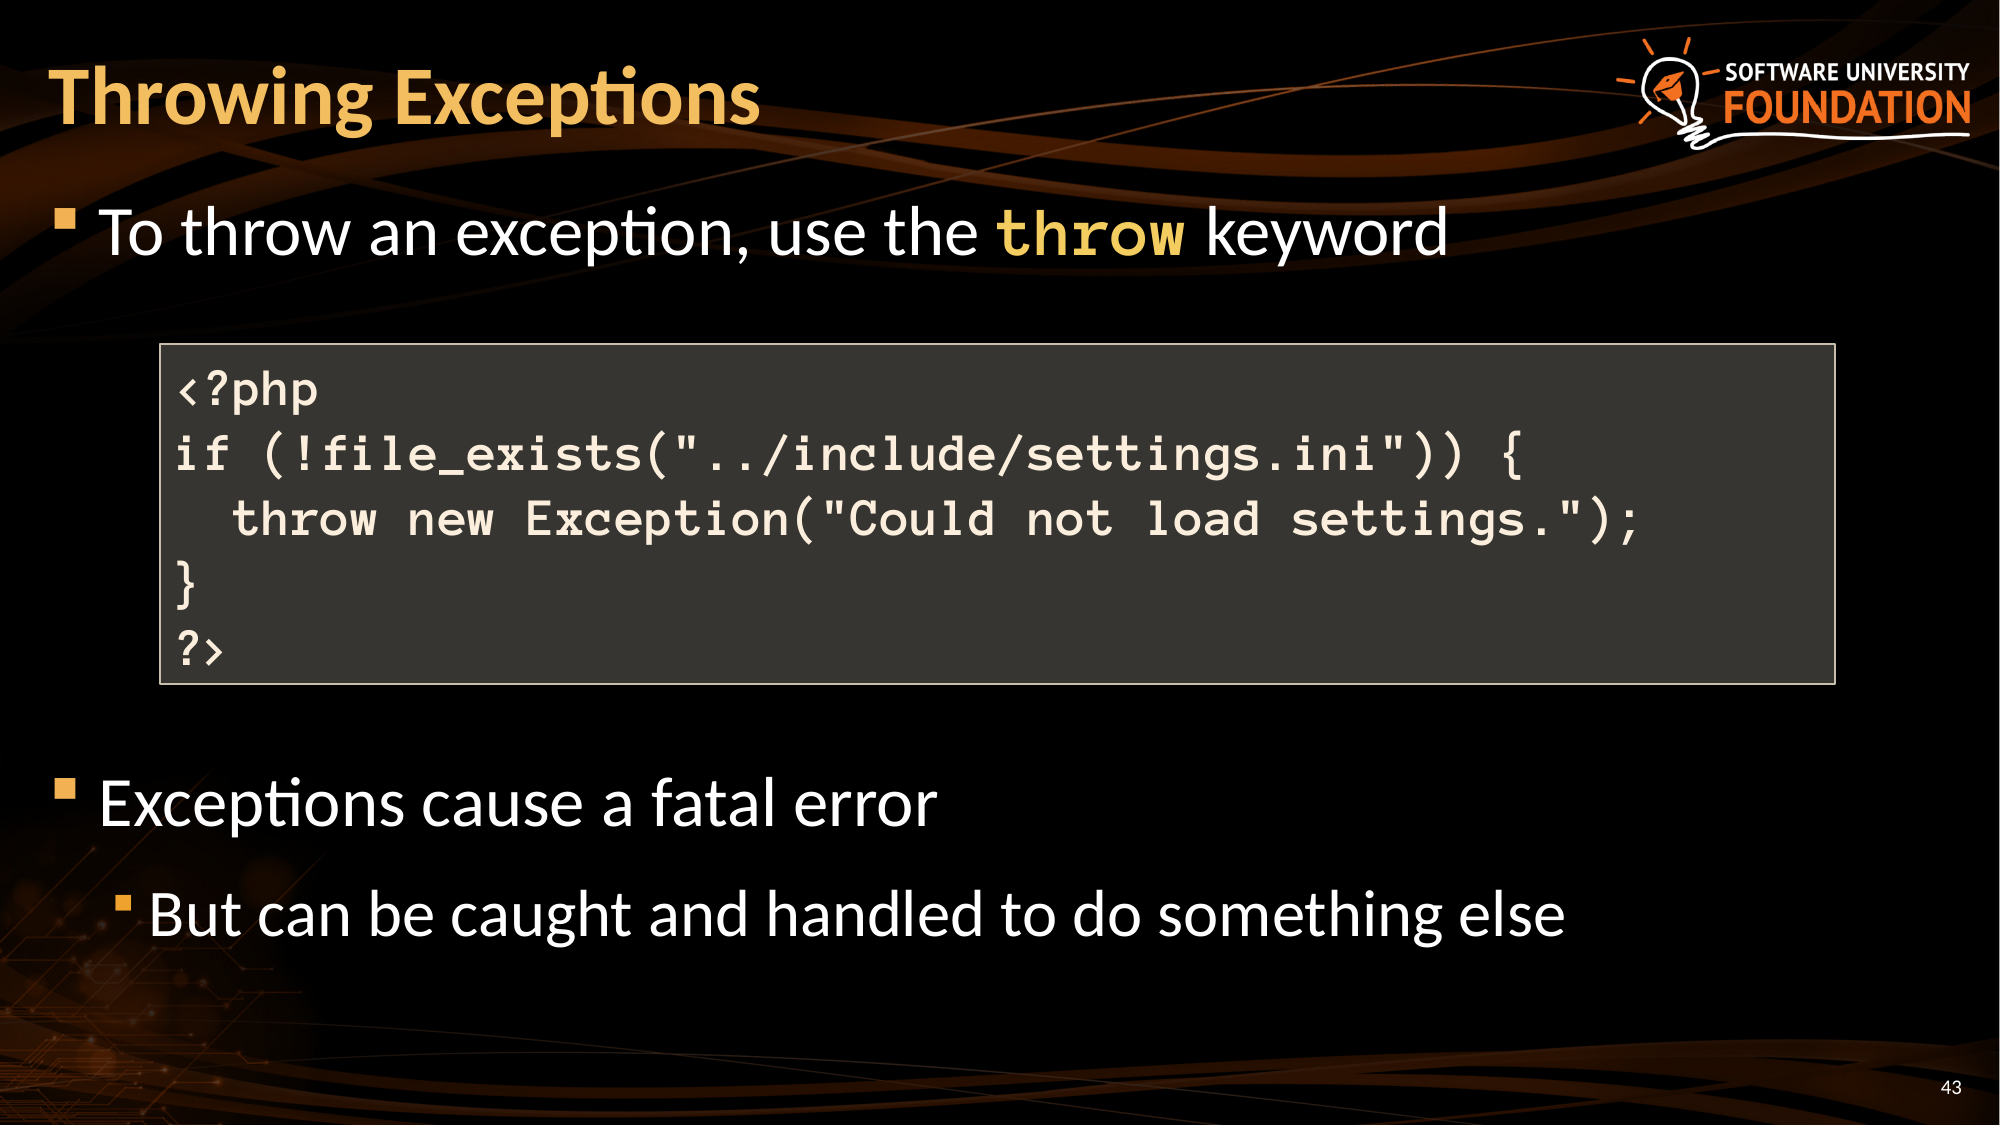

# Throwing Exceptions
To throw an exception, use the throw keyword

Exceptions cause a fatal error
But can be caught and handled to do something else
<?php
if (!file_exists("../include/settings.ini")) {
  throw new Exception("Could not load settings.");
}
?>
43